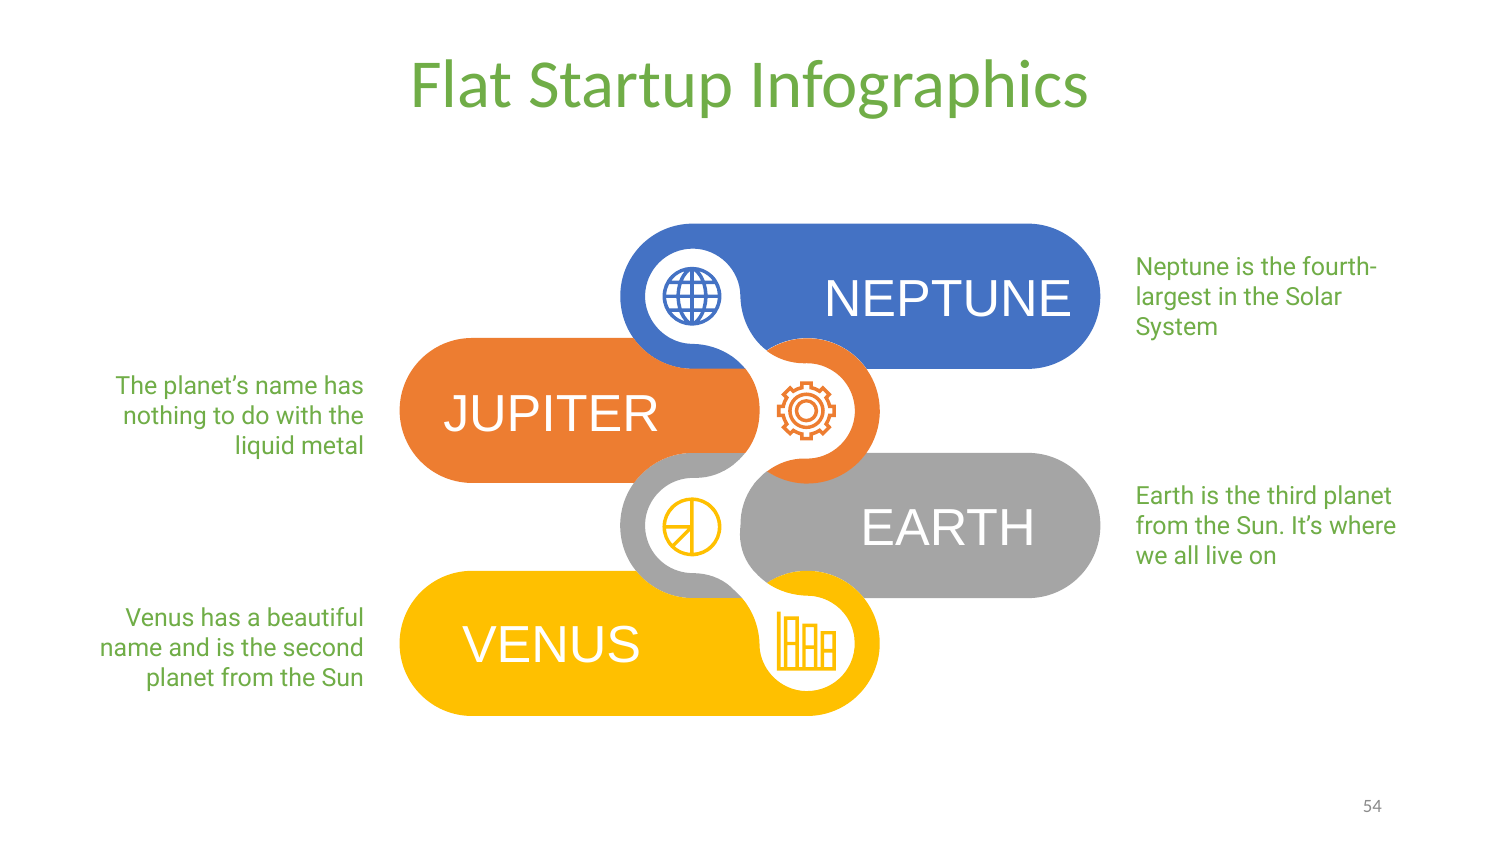

# Flat Startup Infographics

Neptune is the fourth-largest in the Solar System
NEPTUNE

The planet’s name has nothing to do with the liquid metal
JUPITER

Earth is the third planet from the Sun. It’s where we all live on
EARTH

Venus has a beautiful name and is the second planet from the Sun
VENUS

54